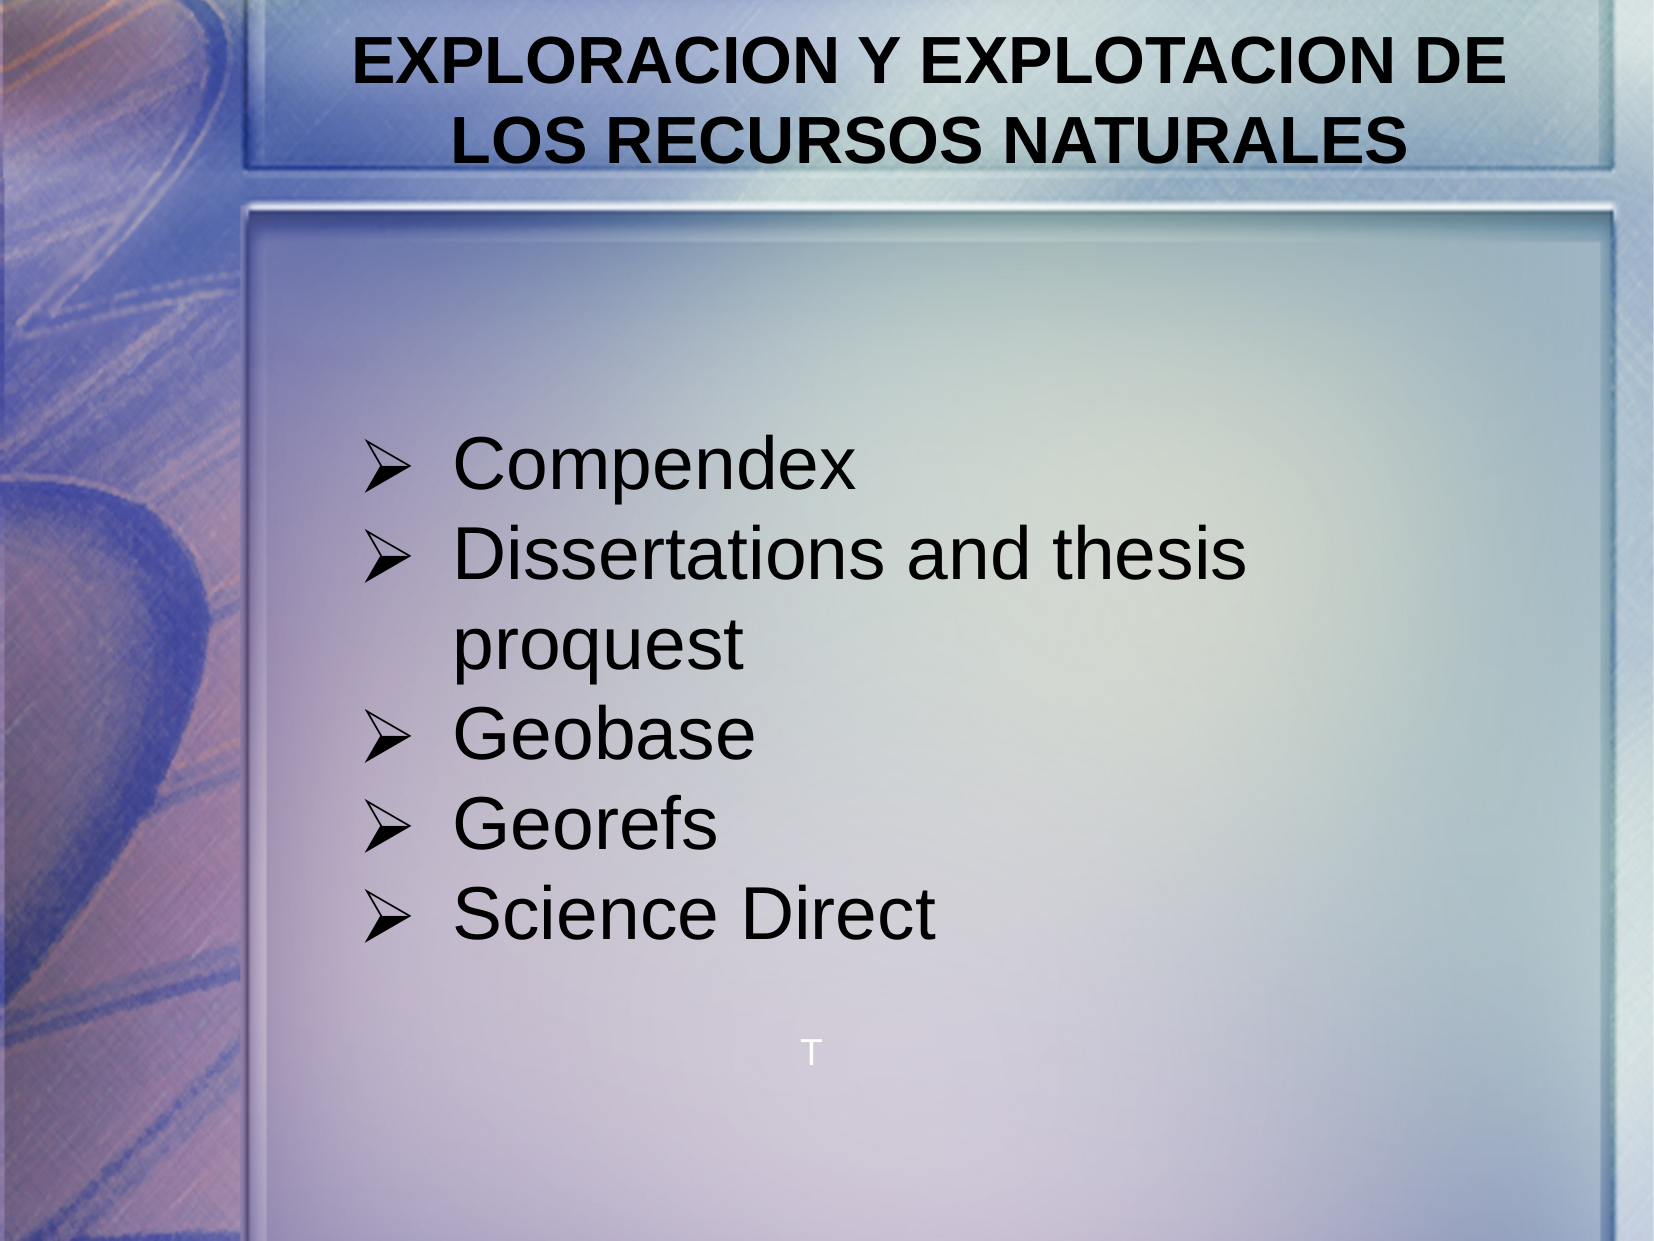

EXPLORACION Y EXPLOTACION DE LOS RECURSOS NATURALES
Compendex
Dissertations and thesis proquest
Geobase
Georefs
Science Direct

T